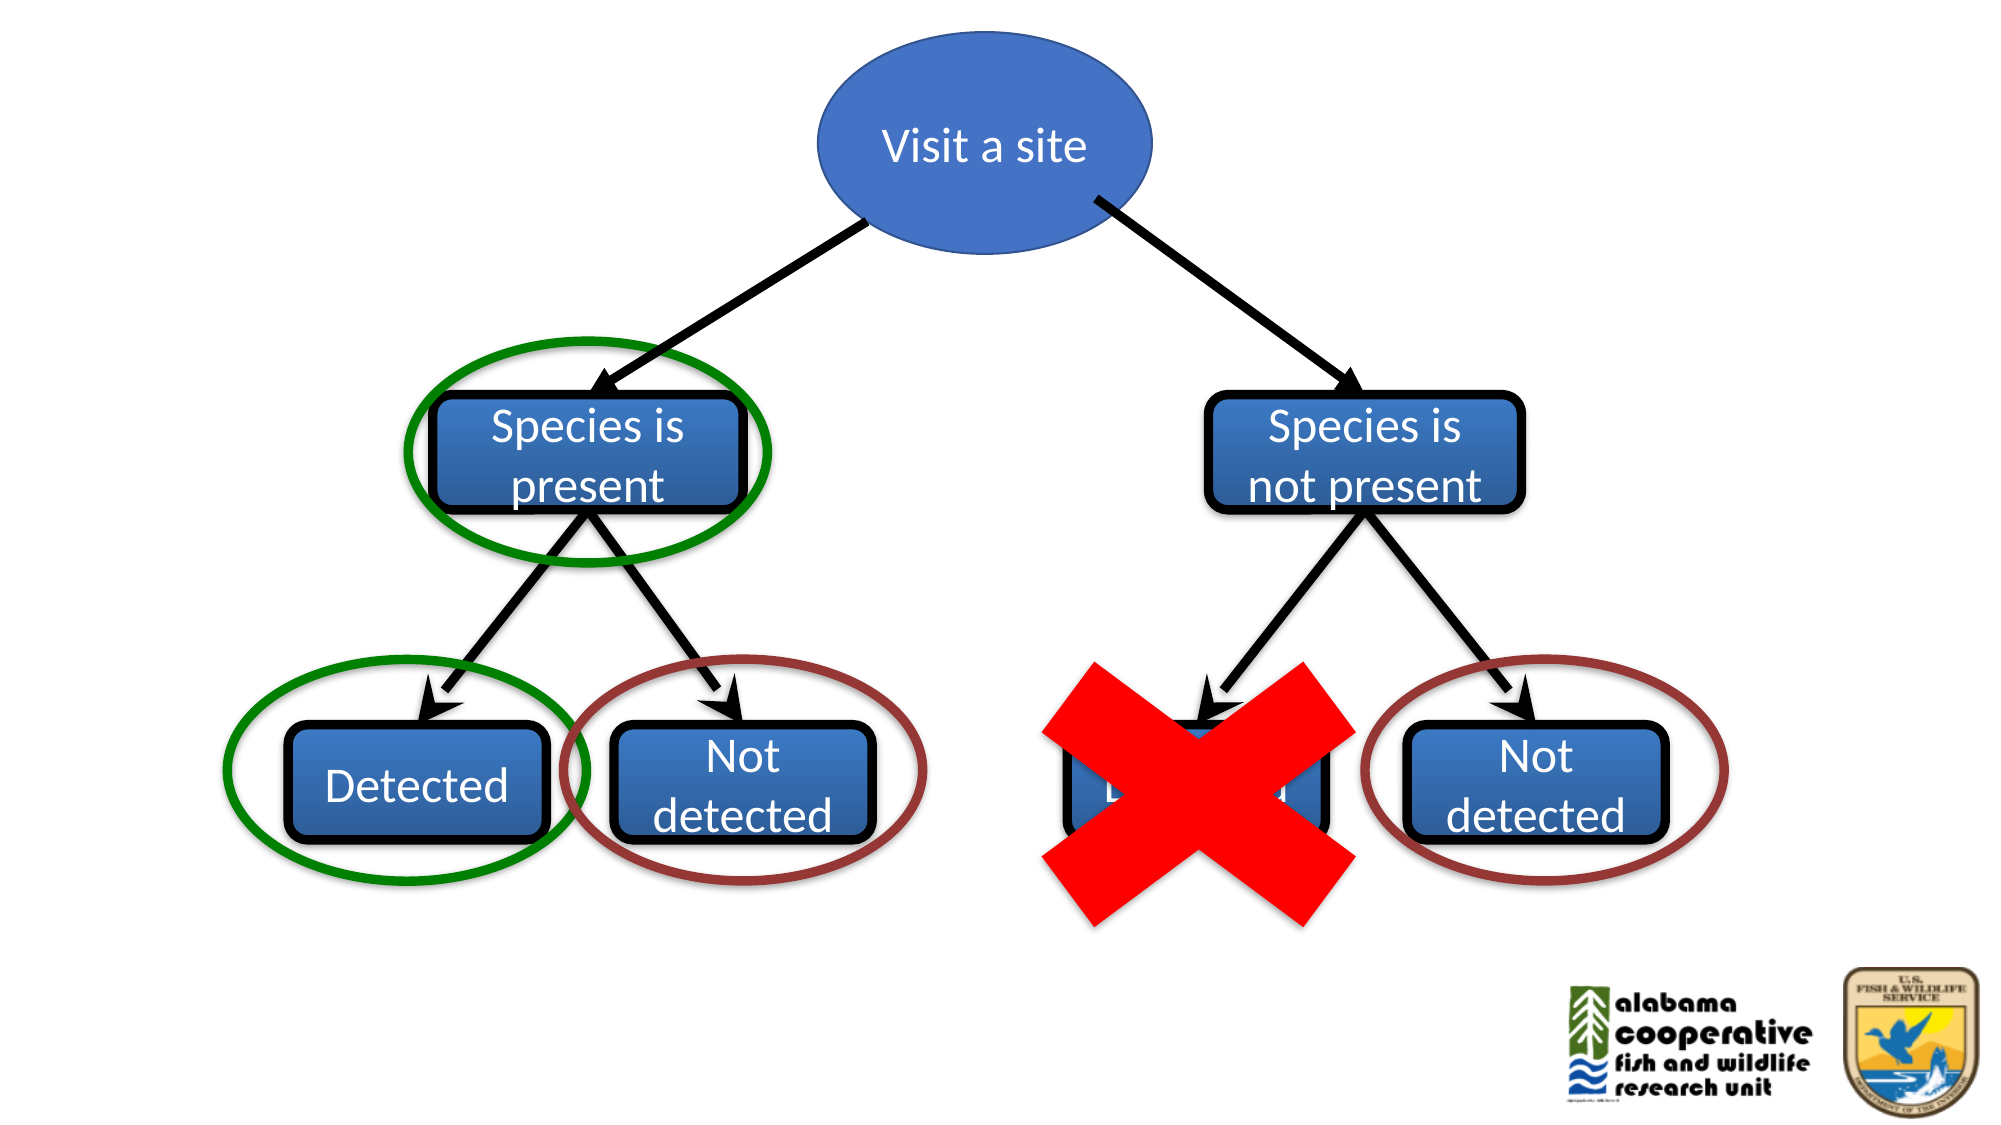

Visit a site

Species is present
Species is not present

Detected
Detected
Not detected
Not detected